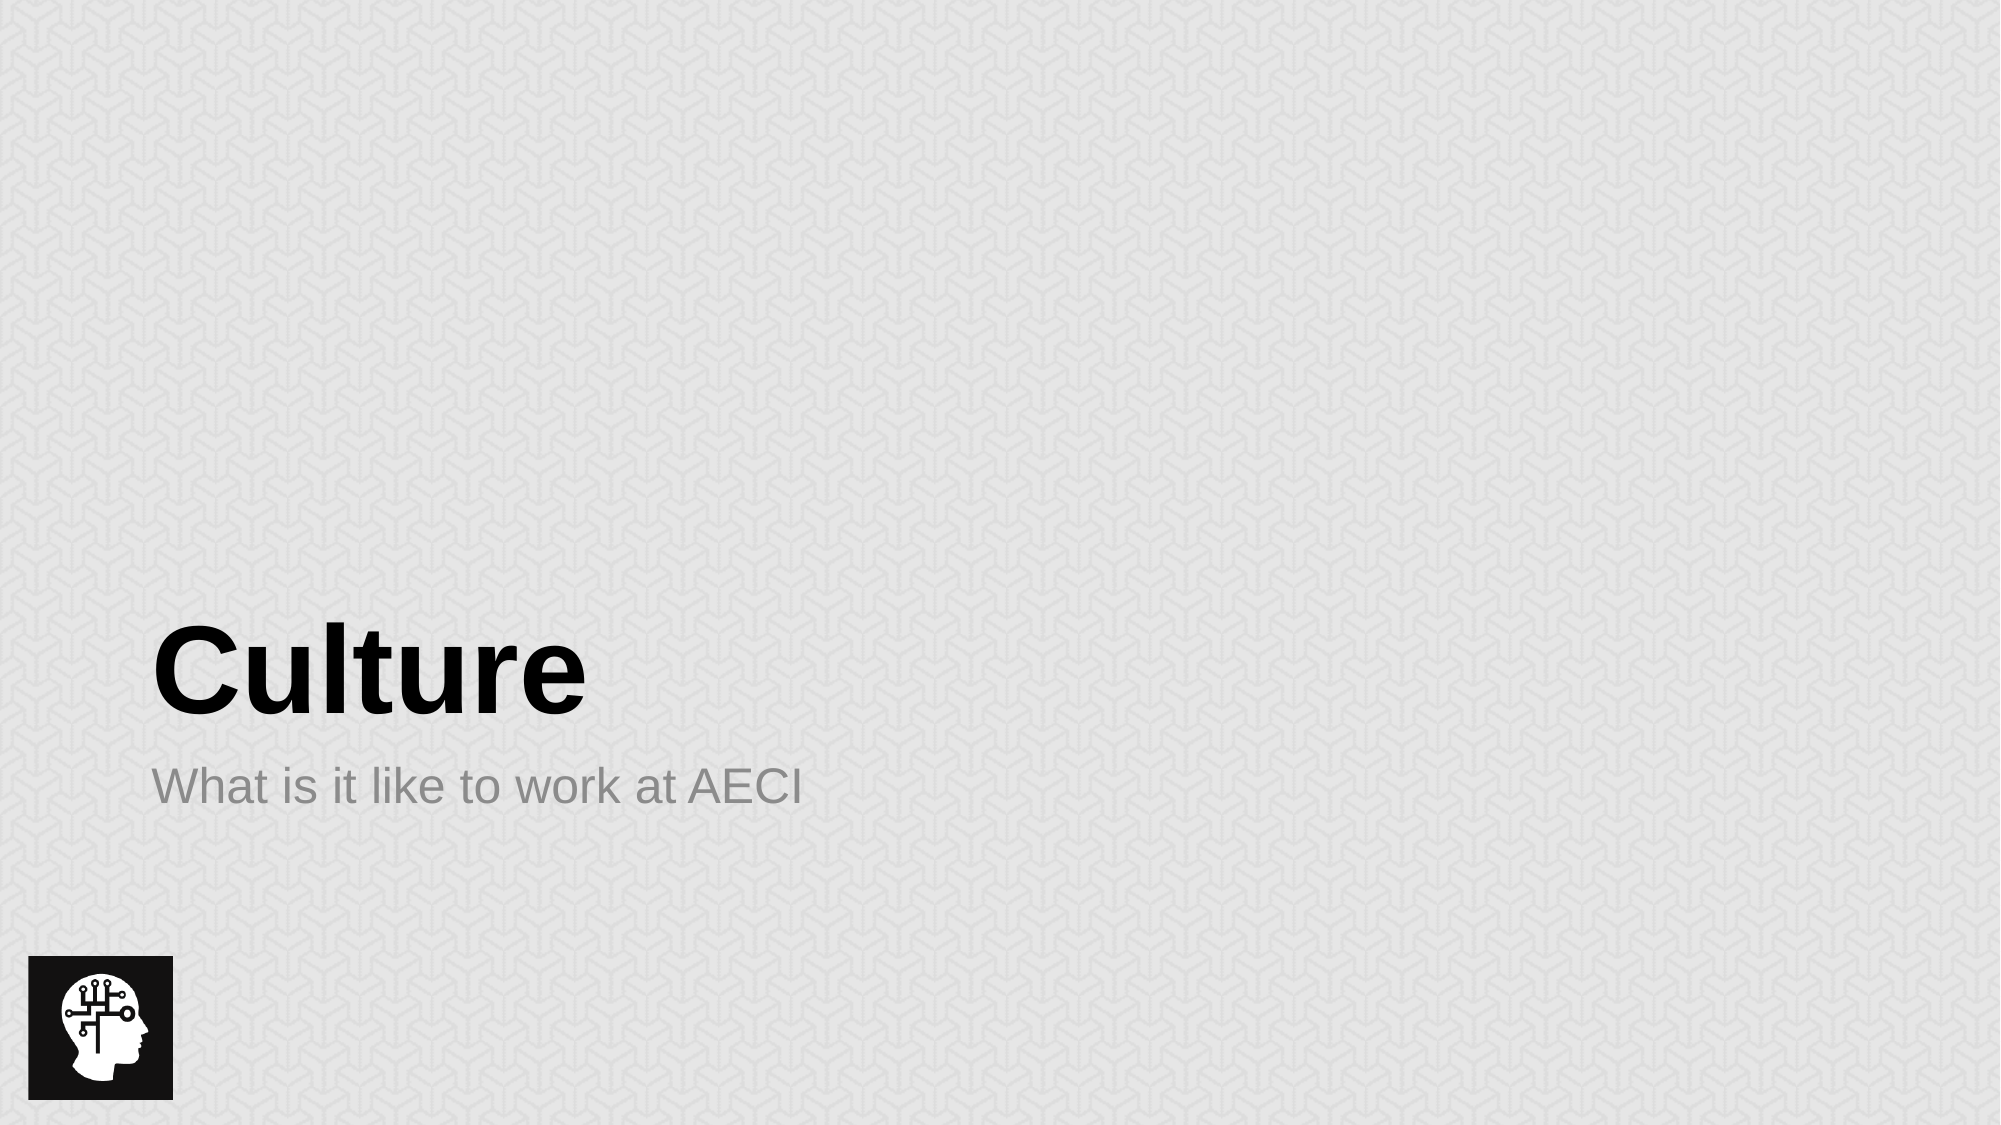

# Culture
What is it like to work at AECI